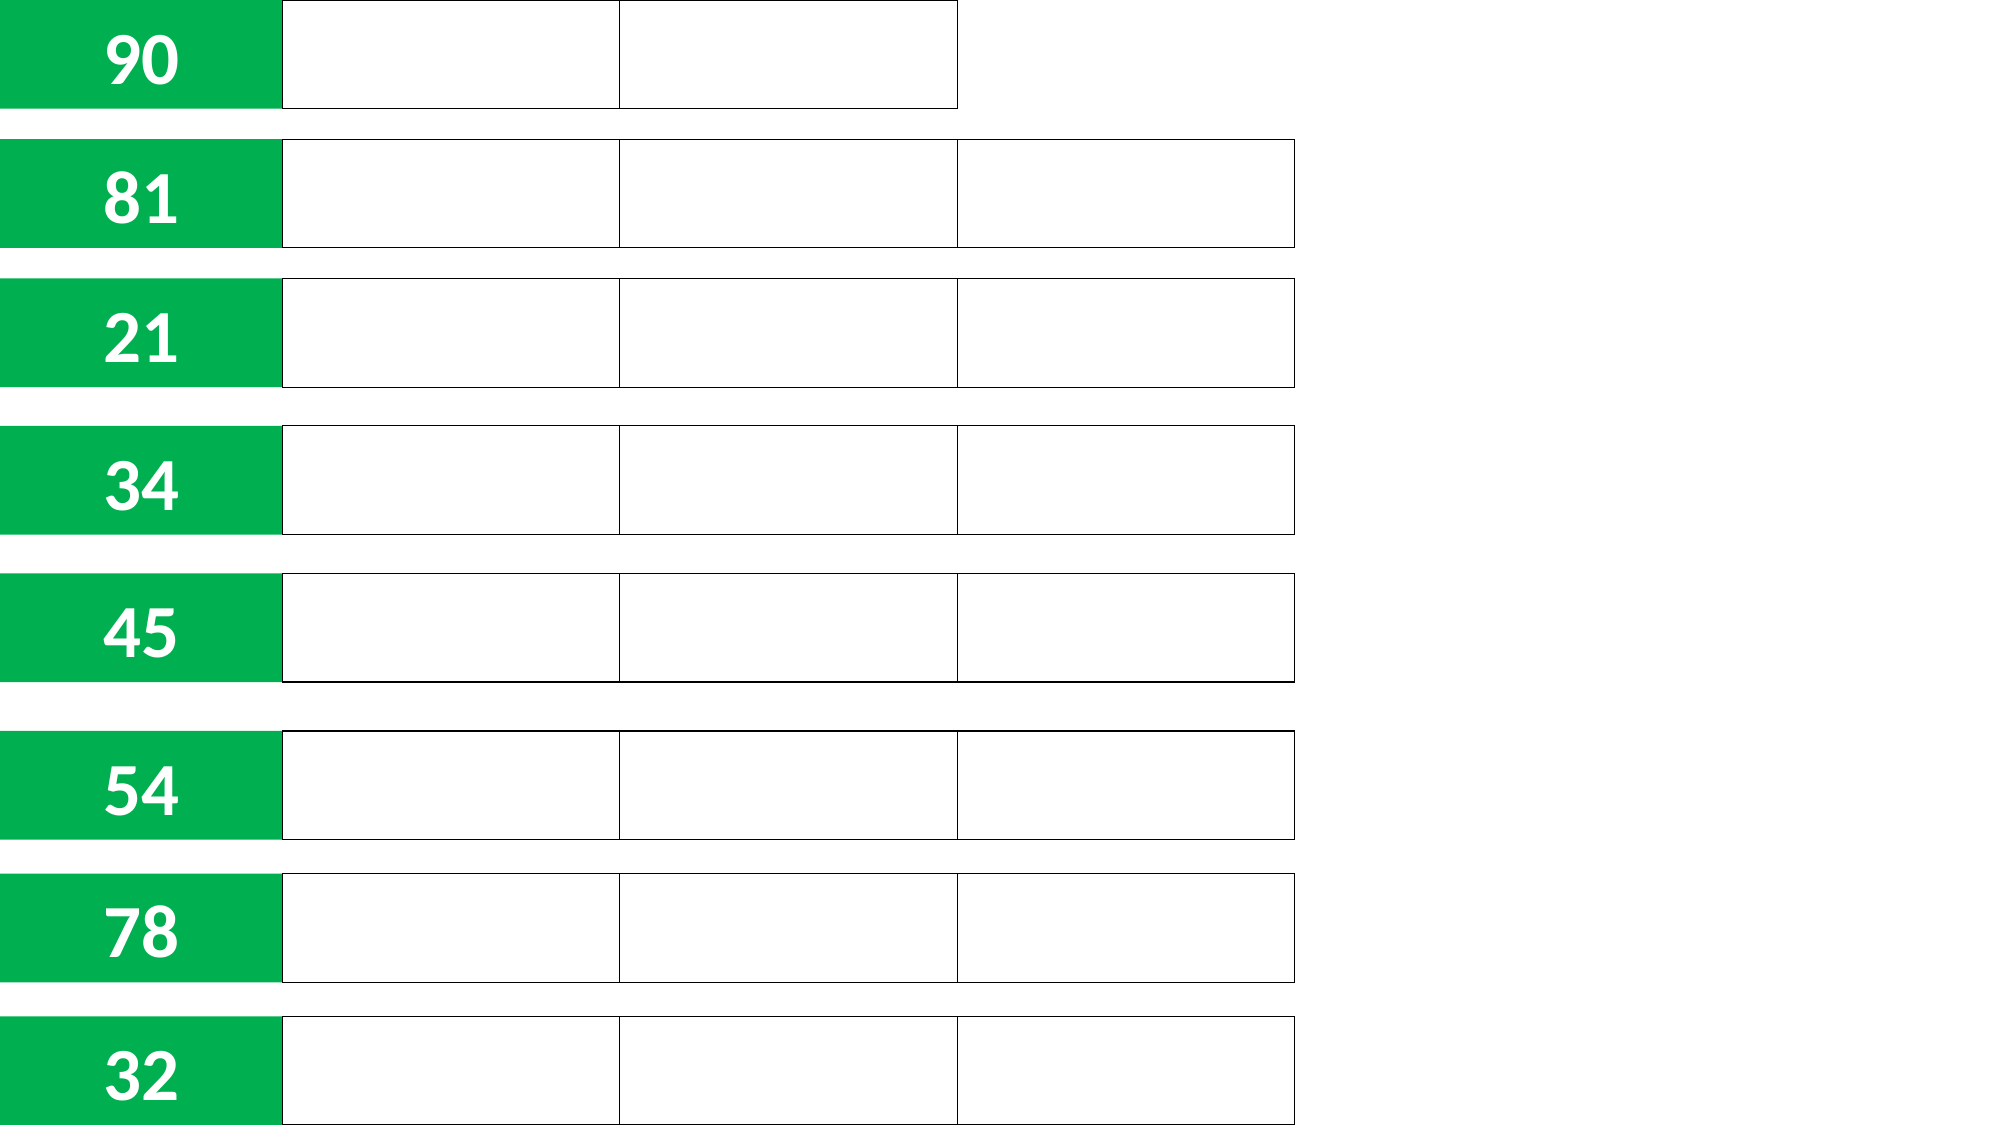

90

81

21

34

45

54

78

32